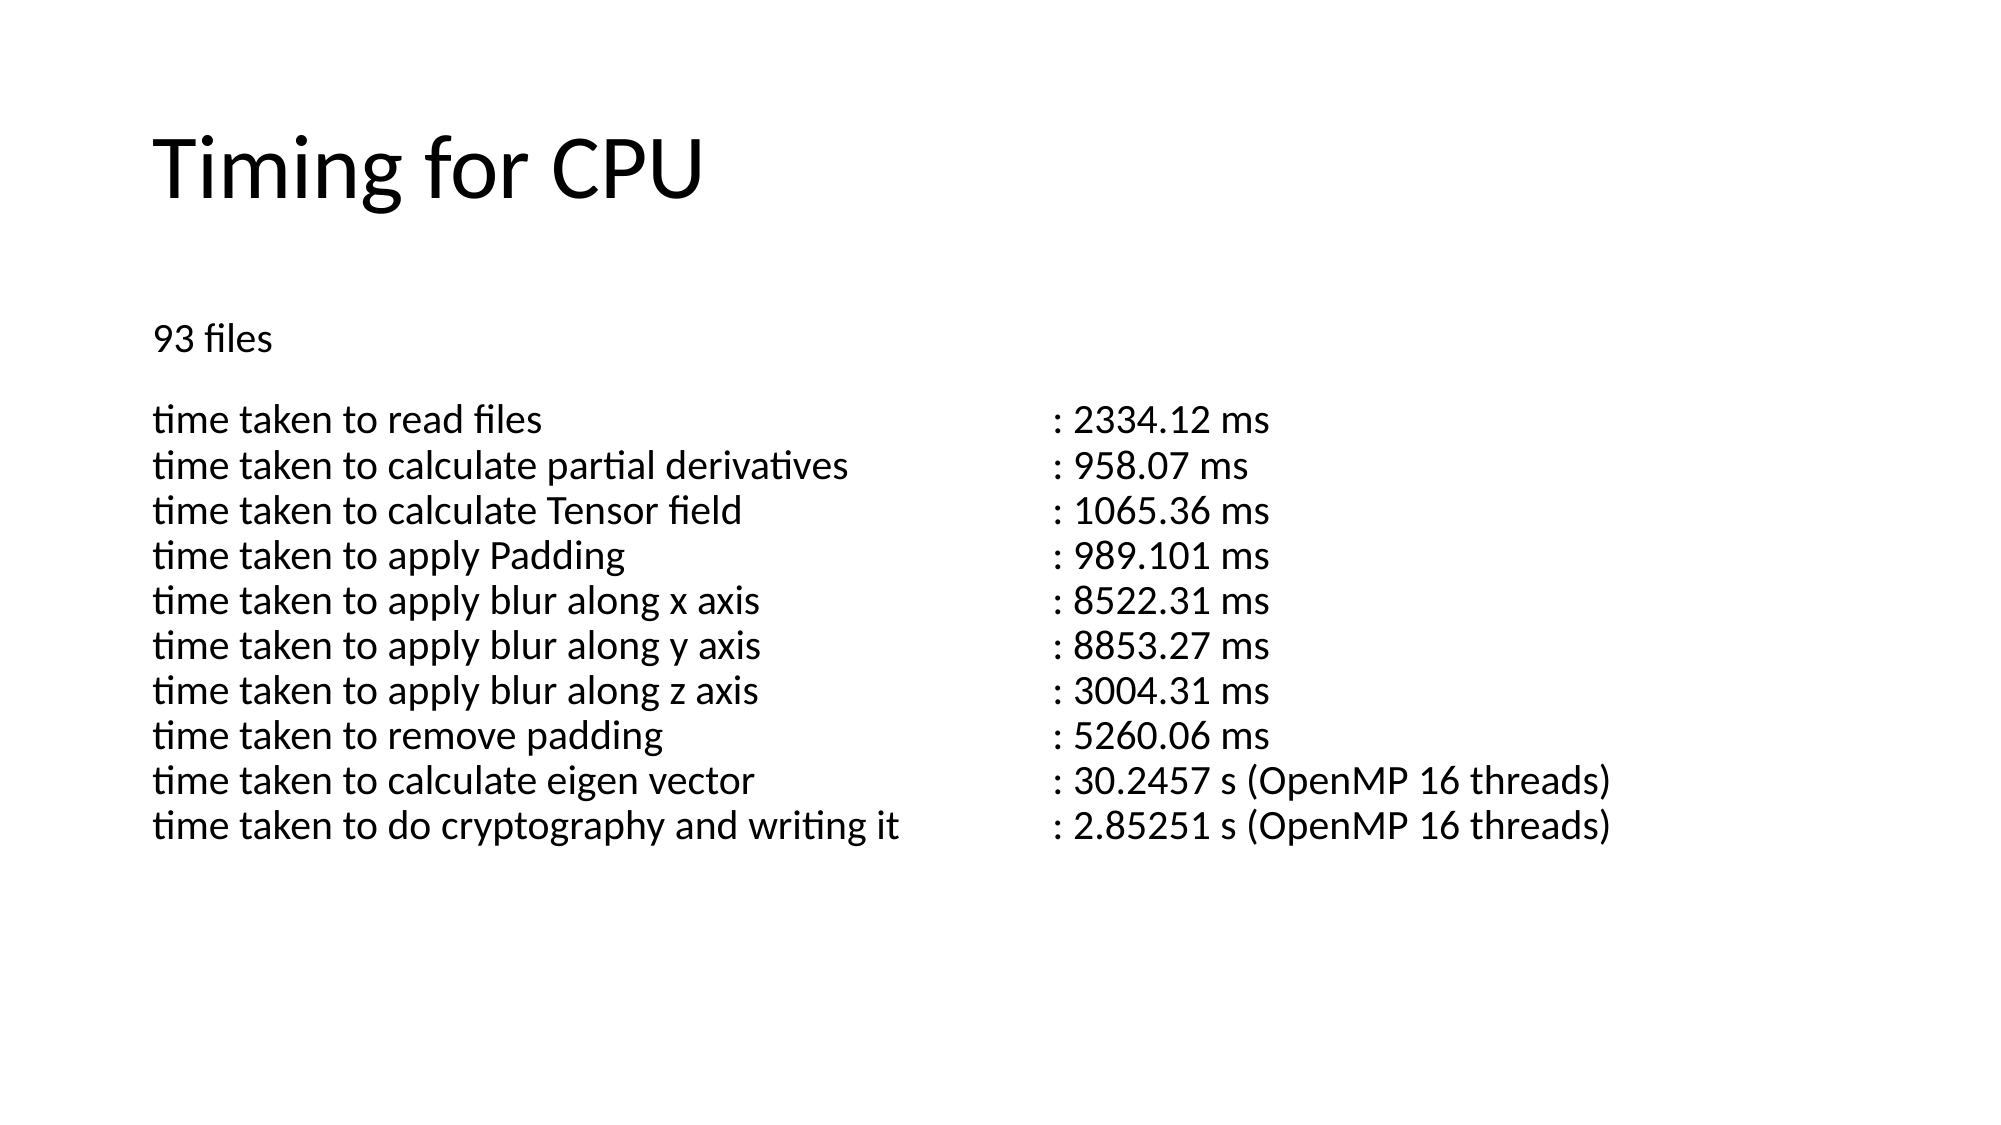

# Timing for CPU
93 files
time taken to read files				: 2334.12 ms
time taken to calculate partial derivatives		: 958.07 ms
time taken to calculate Tensor field			: 1065.36 ms
time taken to apply Padding			: 989.101 ms
time taken to apply blur along x axis		: 8522.31 ms
time taken to apply blur along y axis		: 8853.27 ms
time taken to apply blur along z axis		: 3004.31 ms
time taken to remove padding 			: 5260.06 ms
time taken to calculate eigen vector		: 30.2457 s (OpenMP 16 threads)
time taken to do cryptography and writing it		: 2.85251 s (OpenMP 16 threads)